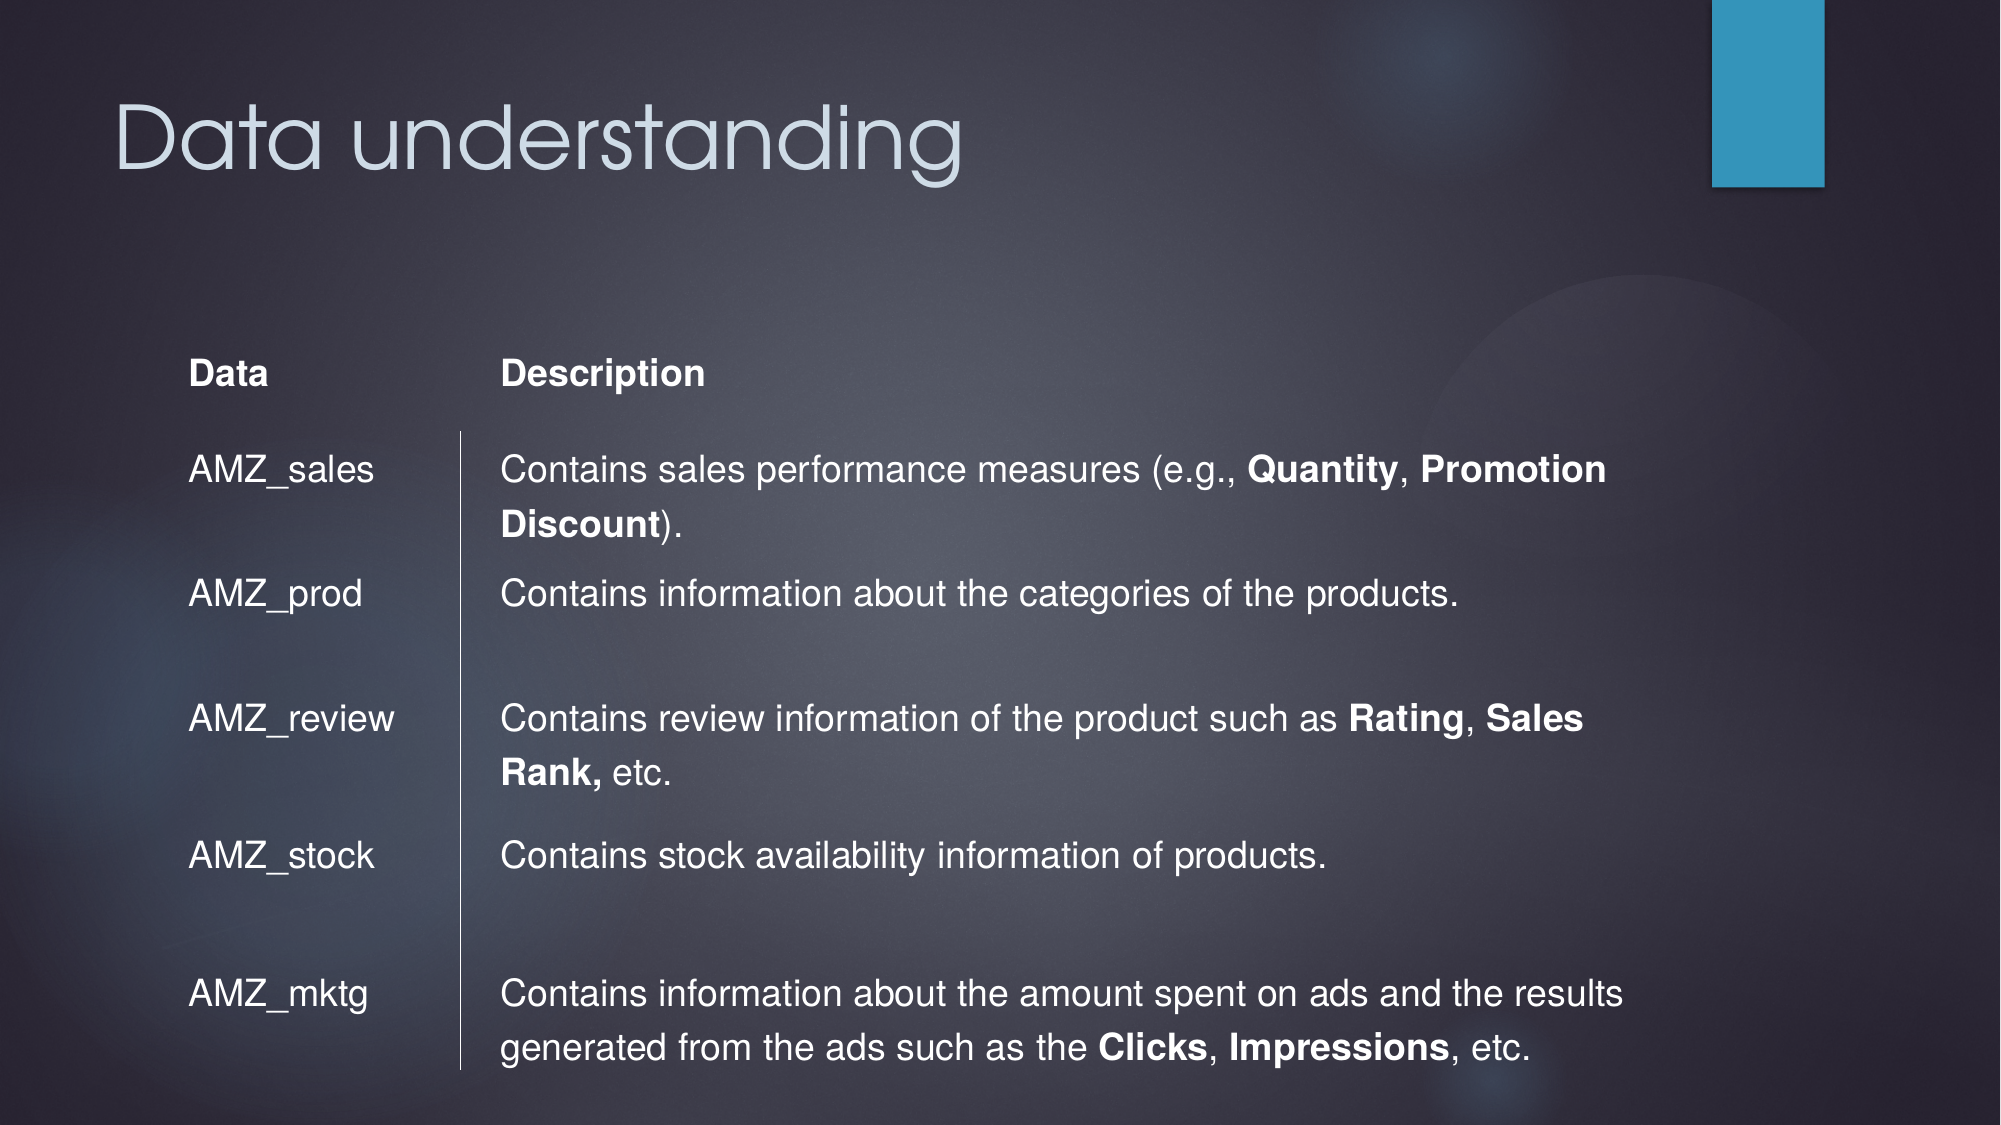

# Data understanding
| Data | Description |
| --- | --- |
| AMZ\_sales | Contains sales performance measures (e.g., Quantity, Promotion Discount). |
| AMZ\_prod | Contains information about the categories of the products. |
| AMZ\_review | Contains review information of the product such as Rating, Sales Rank, etc. |
| AMZ\_stock | Contains stock availability information of products. |
| AMZ\_mktg | Contains information about the amount spent on ads and the results generated from the ads such as the Clicks, Impressions, etc. |